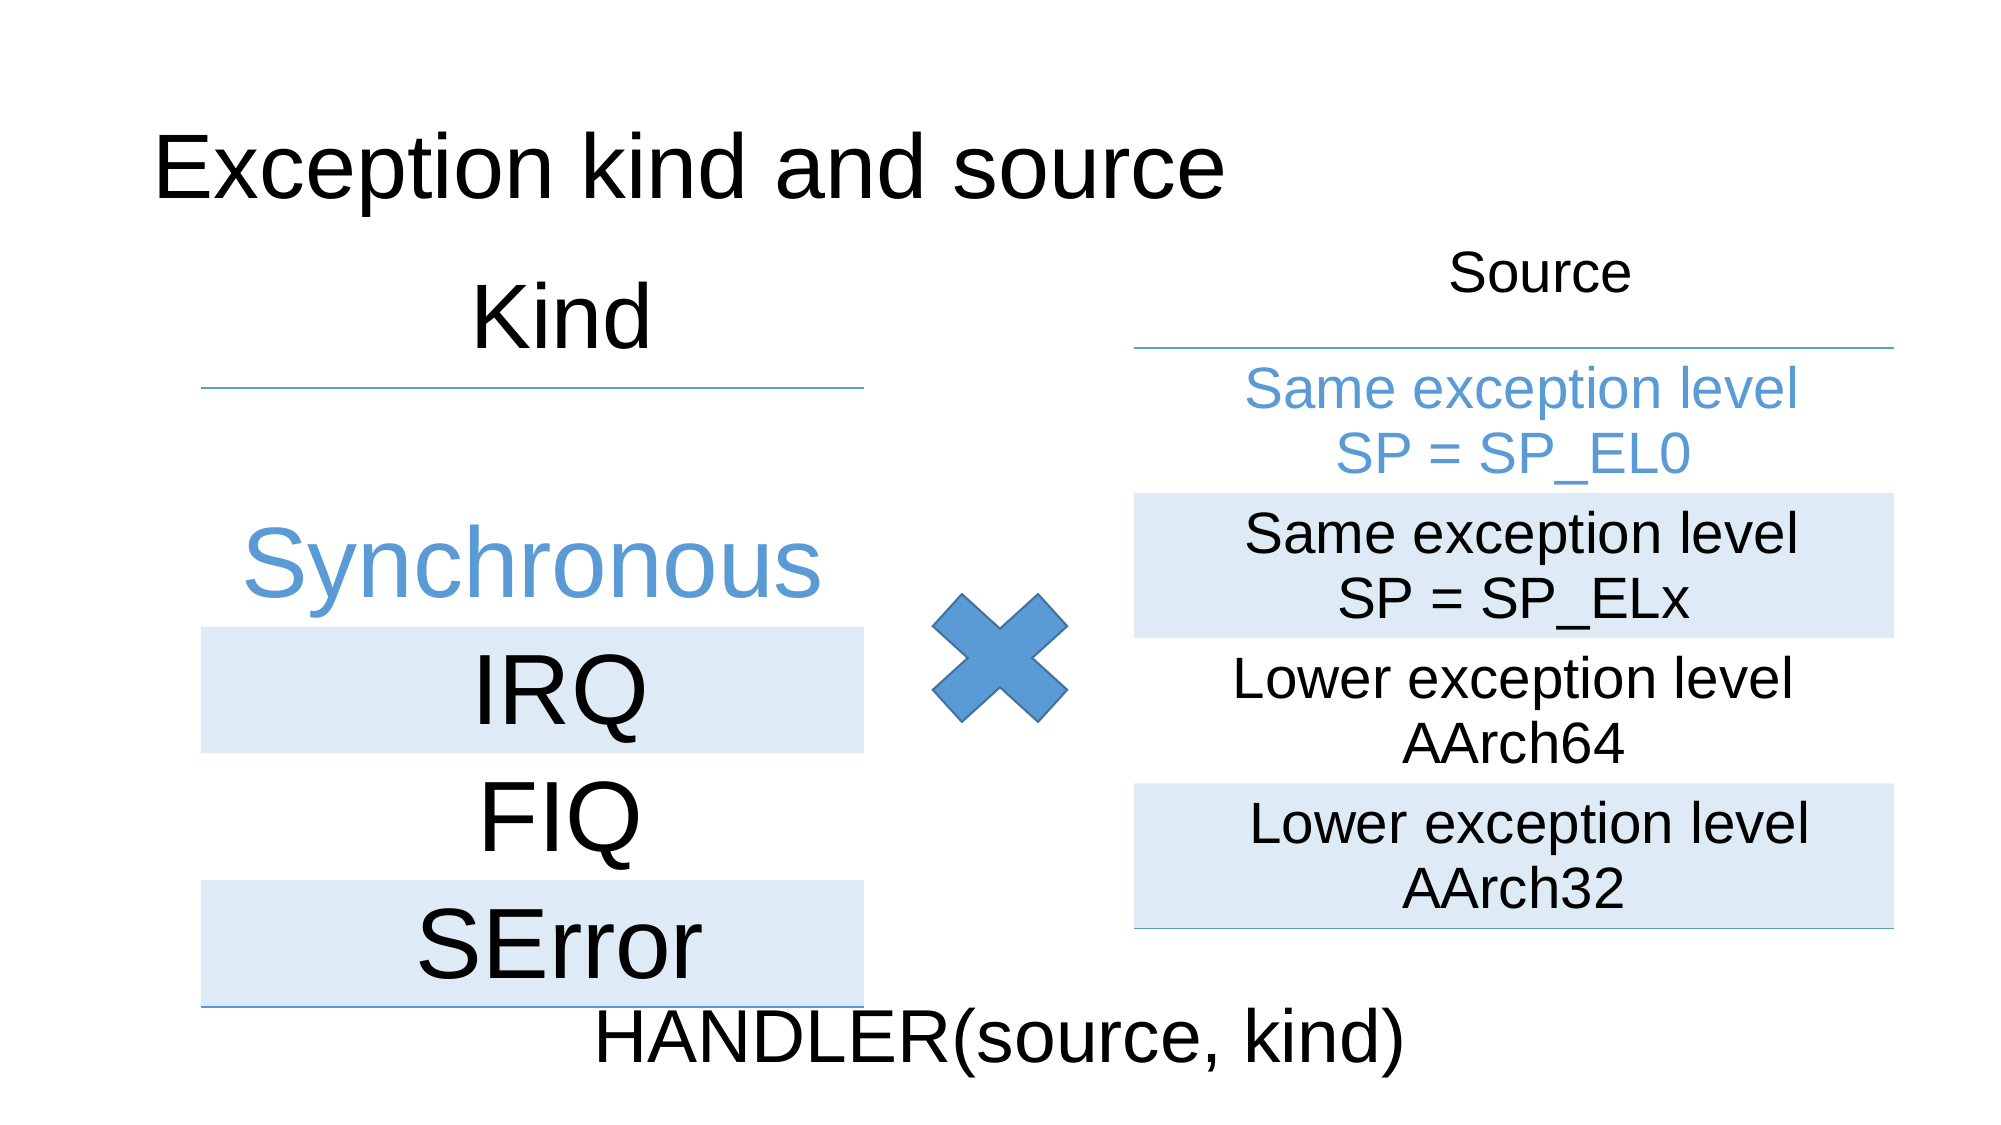

# Exception kind and source
Source
Kind
| Same exception level SP = SP\_EL0 |
| --- |
| Same exception level SP = SP\_ELx |
| Lower exception level AArch64 |
| Lower exception level AArch32 |
| Synchronous |
| --- |
| IRQ |
| FIQ |
| SError |

HANDLER(source, kind)